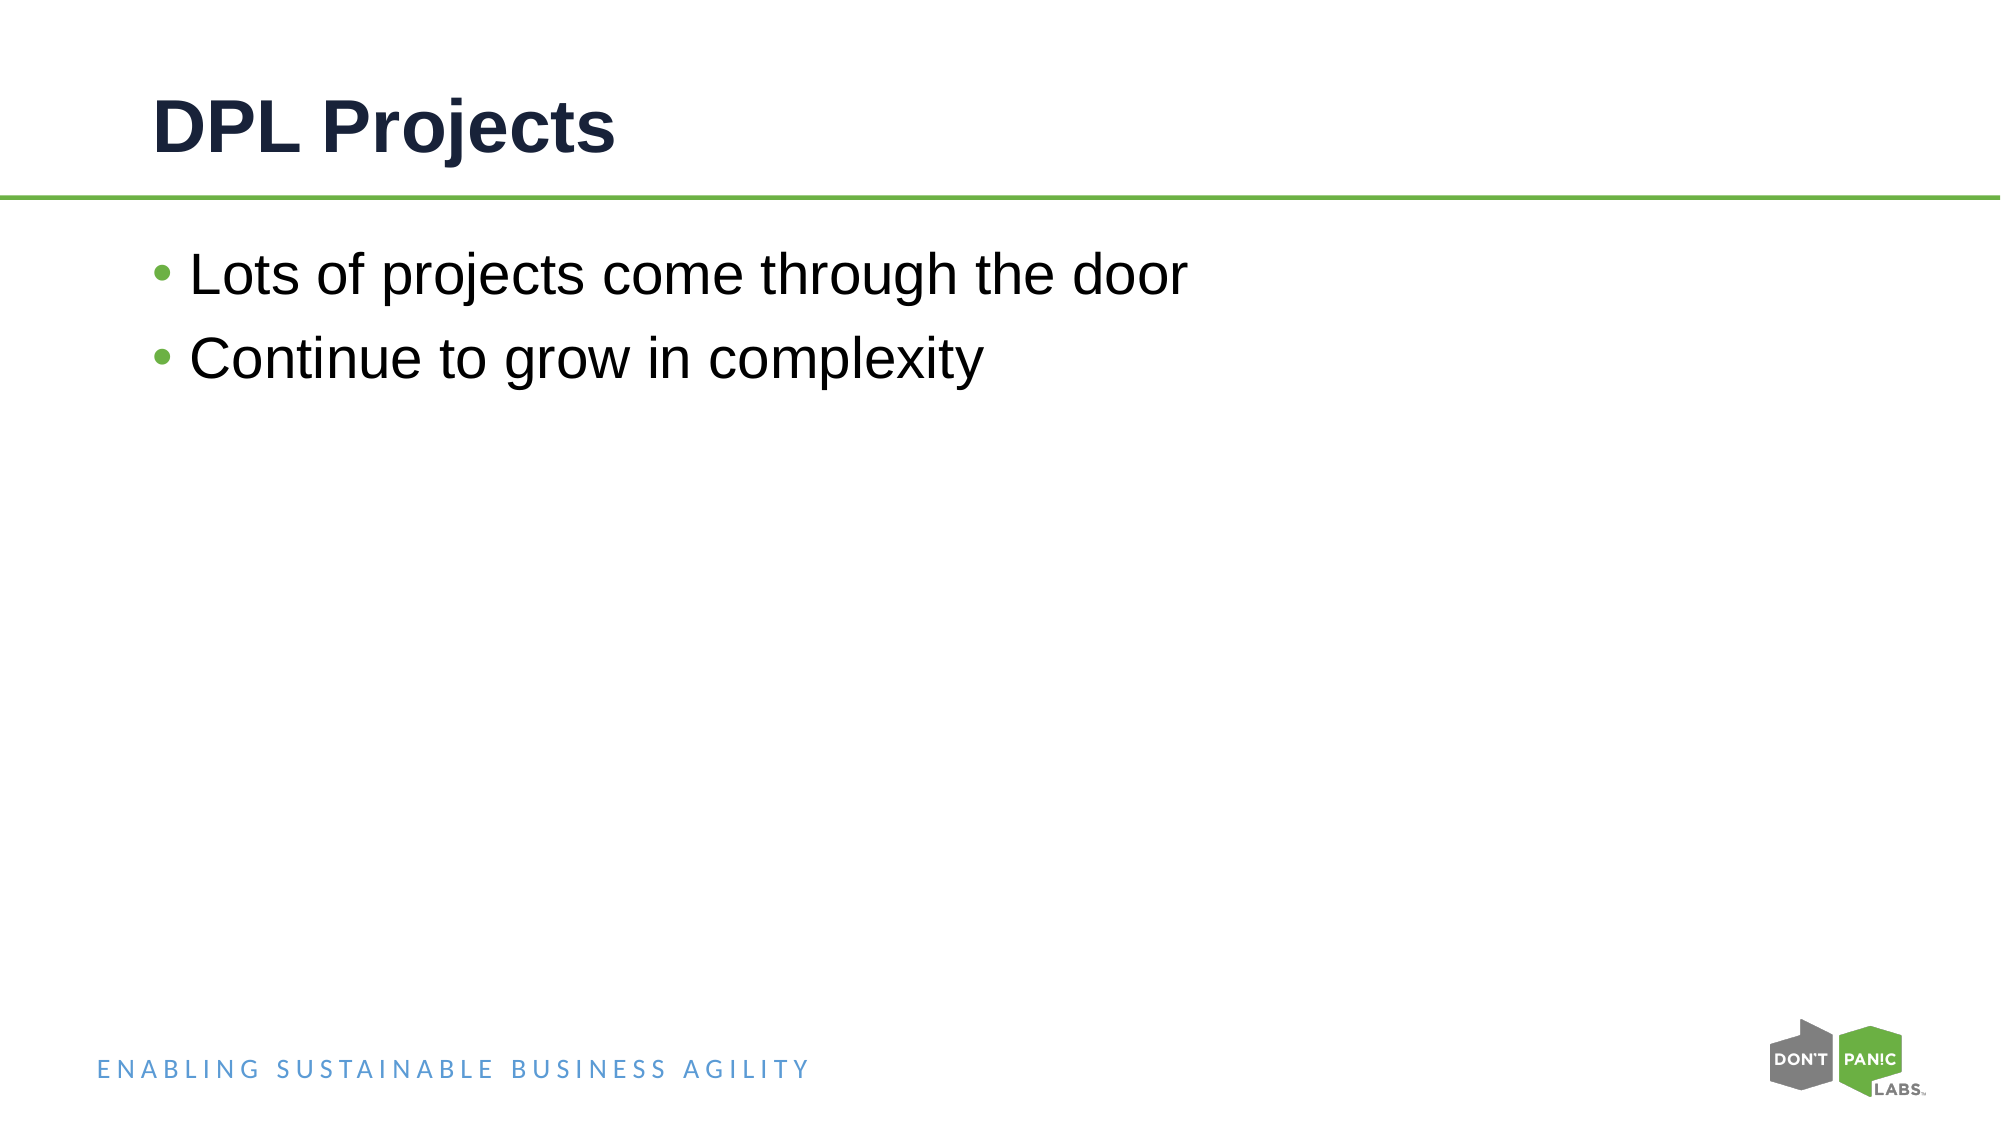

# DPL Projects
Lots of projects come through the door
Continue to grow in complexity